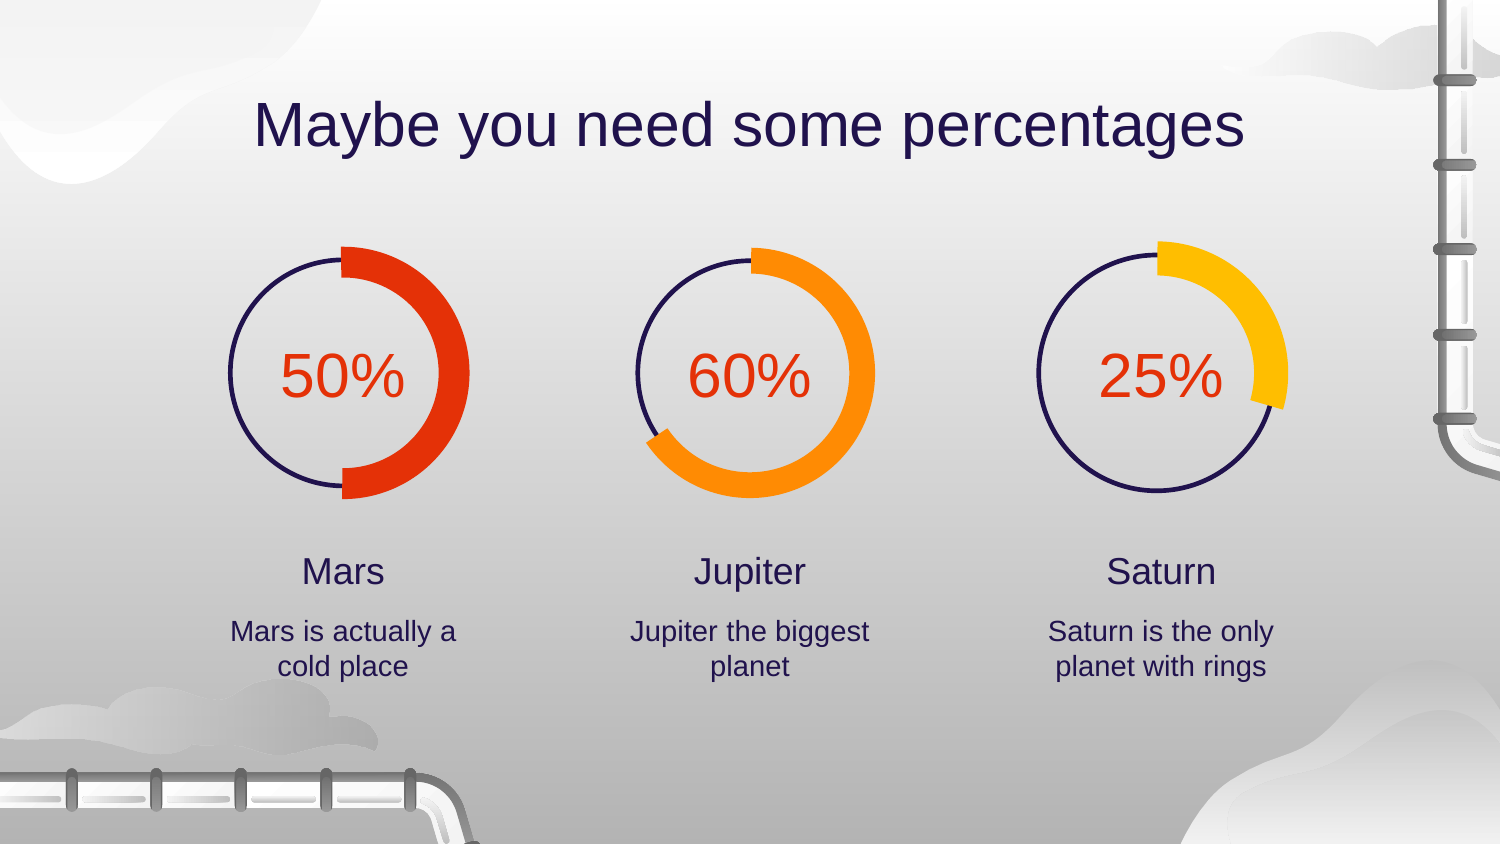

# Maybe you need some percentages

50%
60%
25%
Mars
Jupiter
Saturn
Mars is actually a cold place
Jupiter the biggest planet
Saturn is the only planet with rings